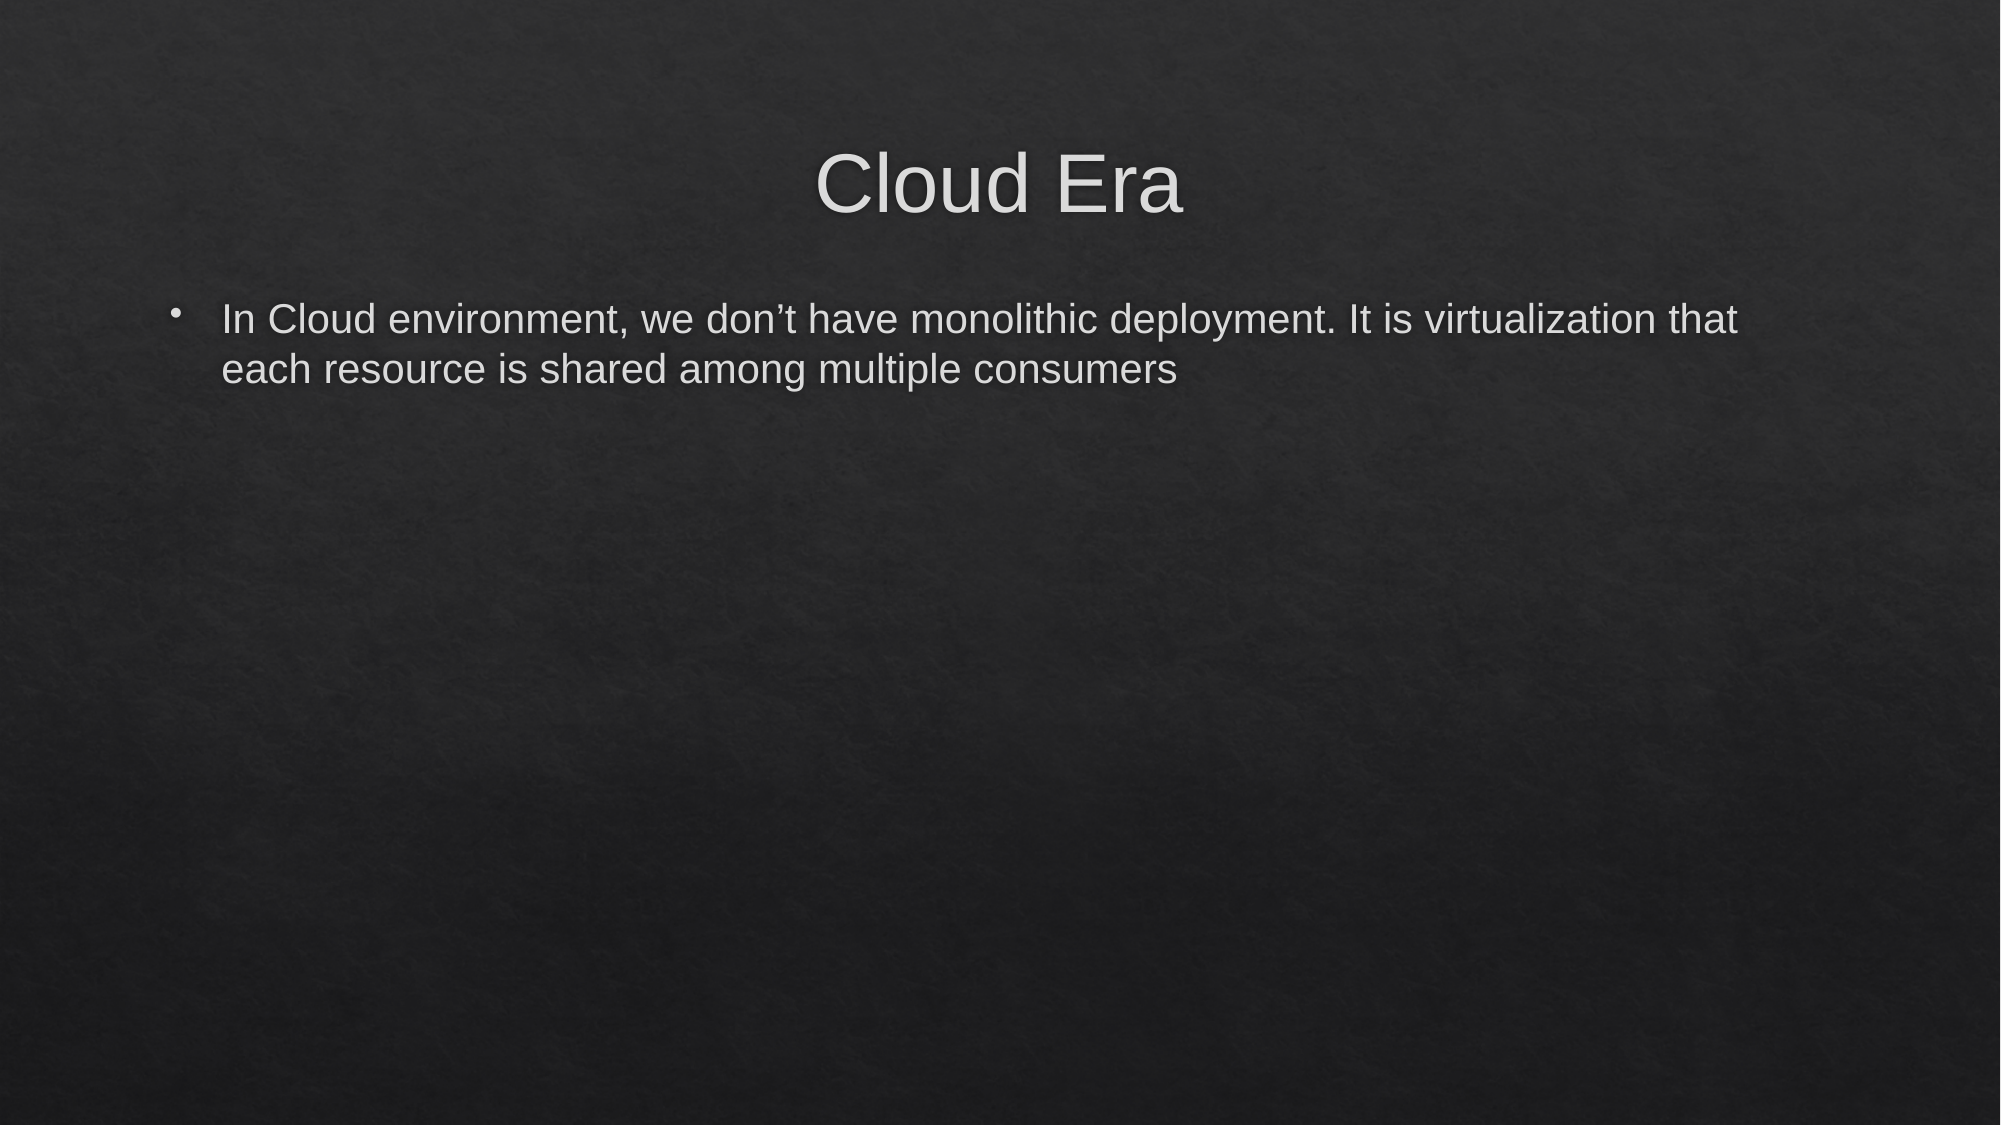

# Cloud Era
In Cloud environment, we don’t have monolithic deployment. It is virtualization that each resource is shared among multiple consumers